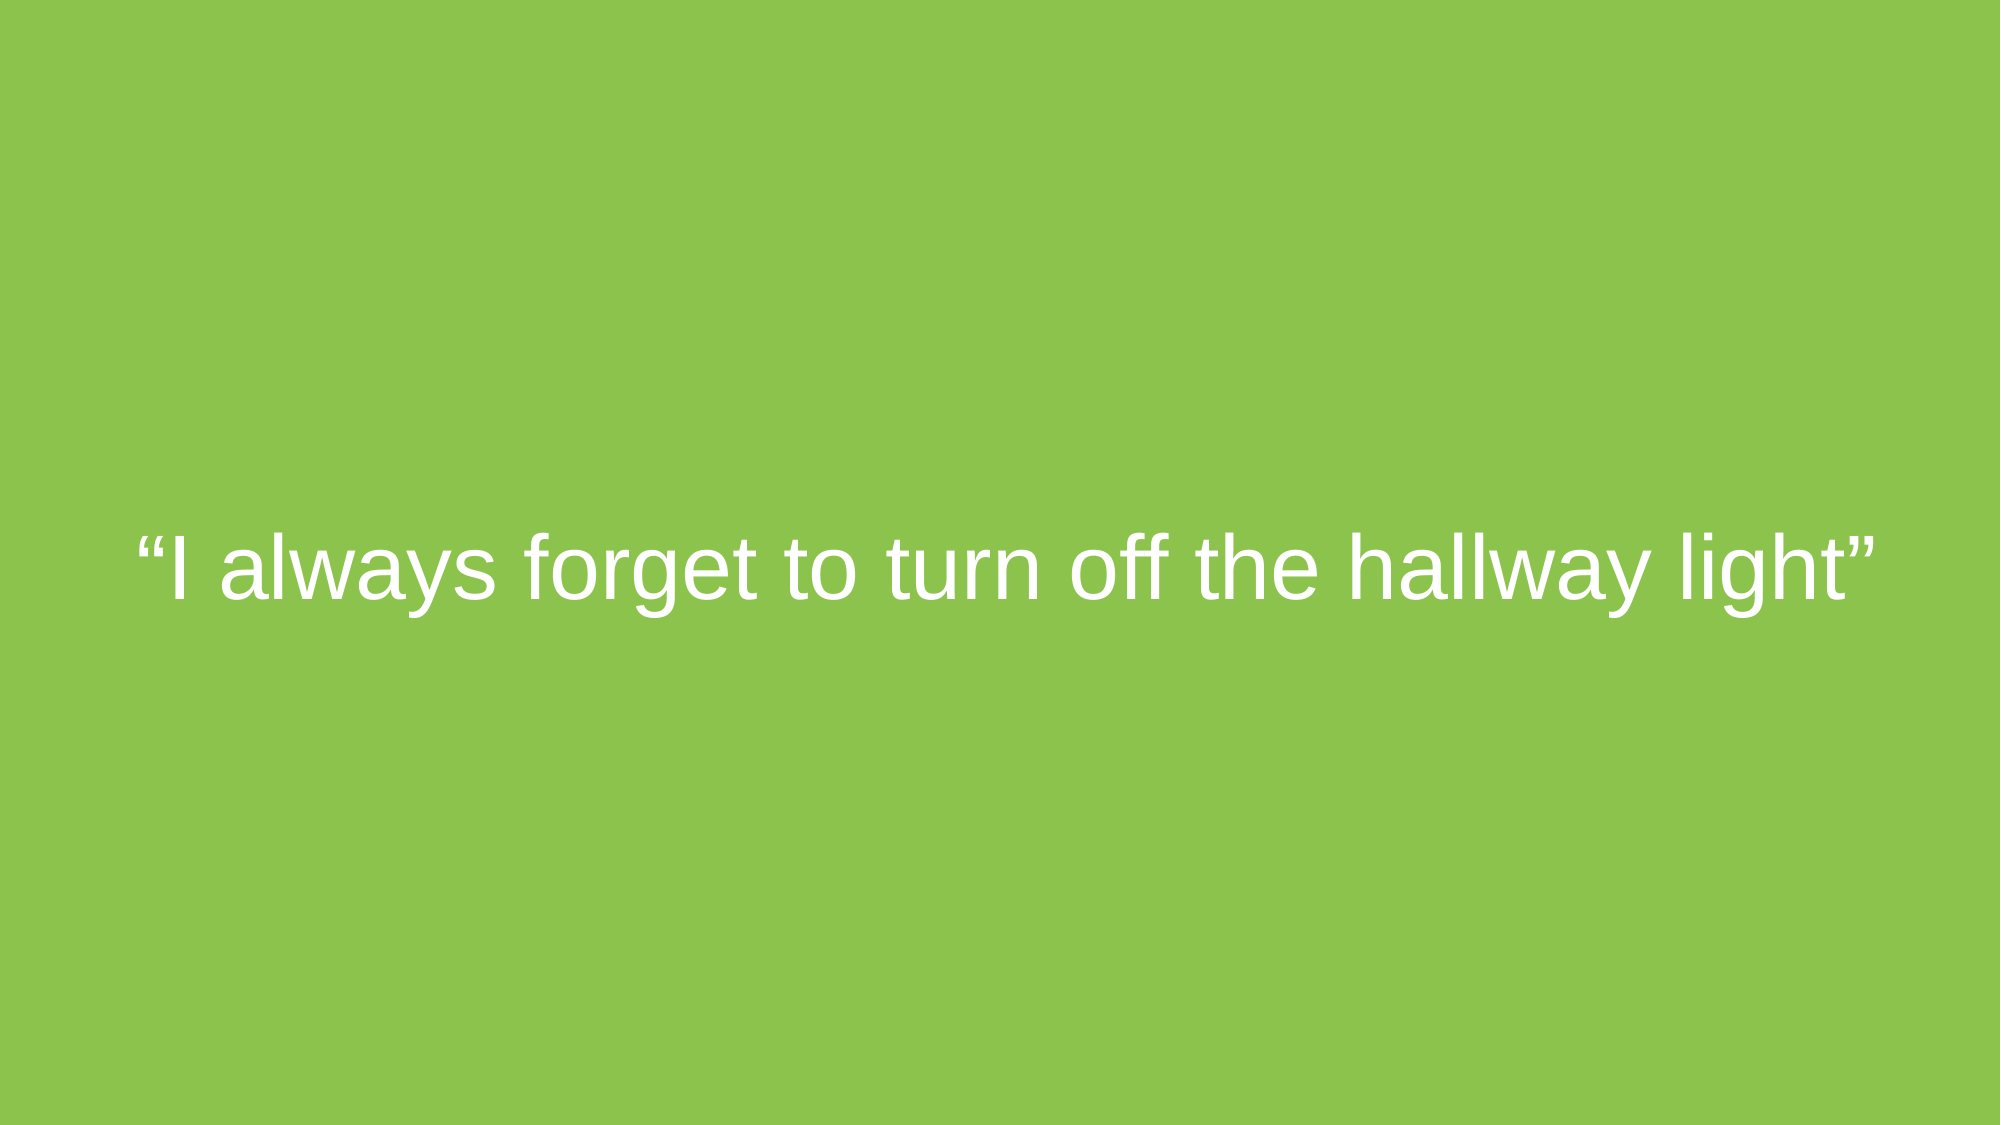

# “I always forget to turn off the hallway light”